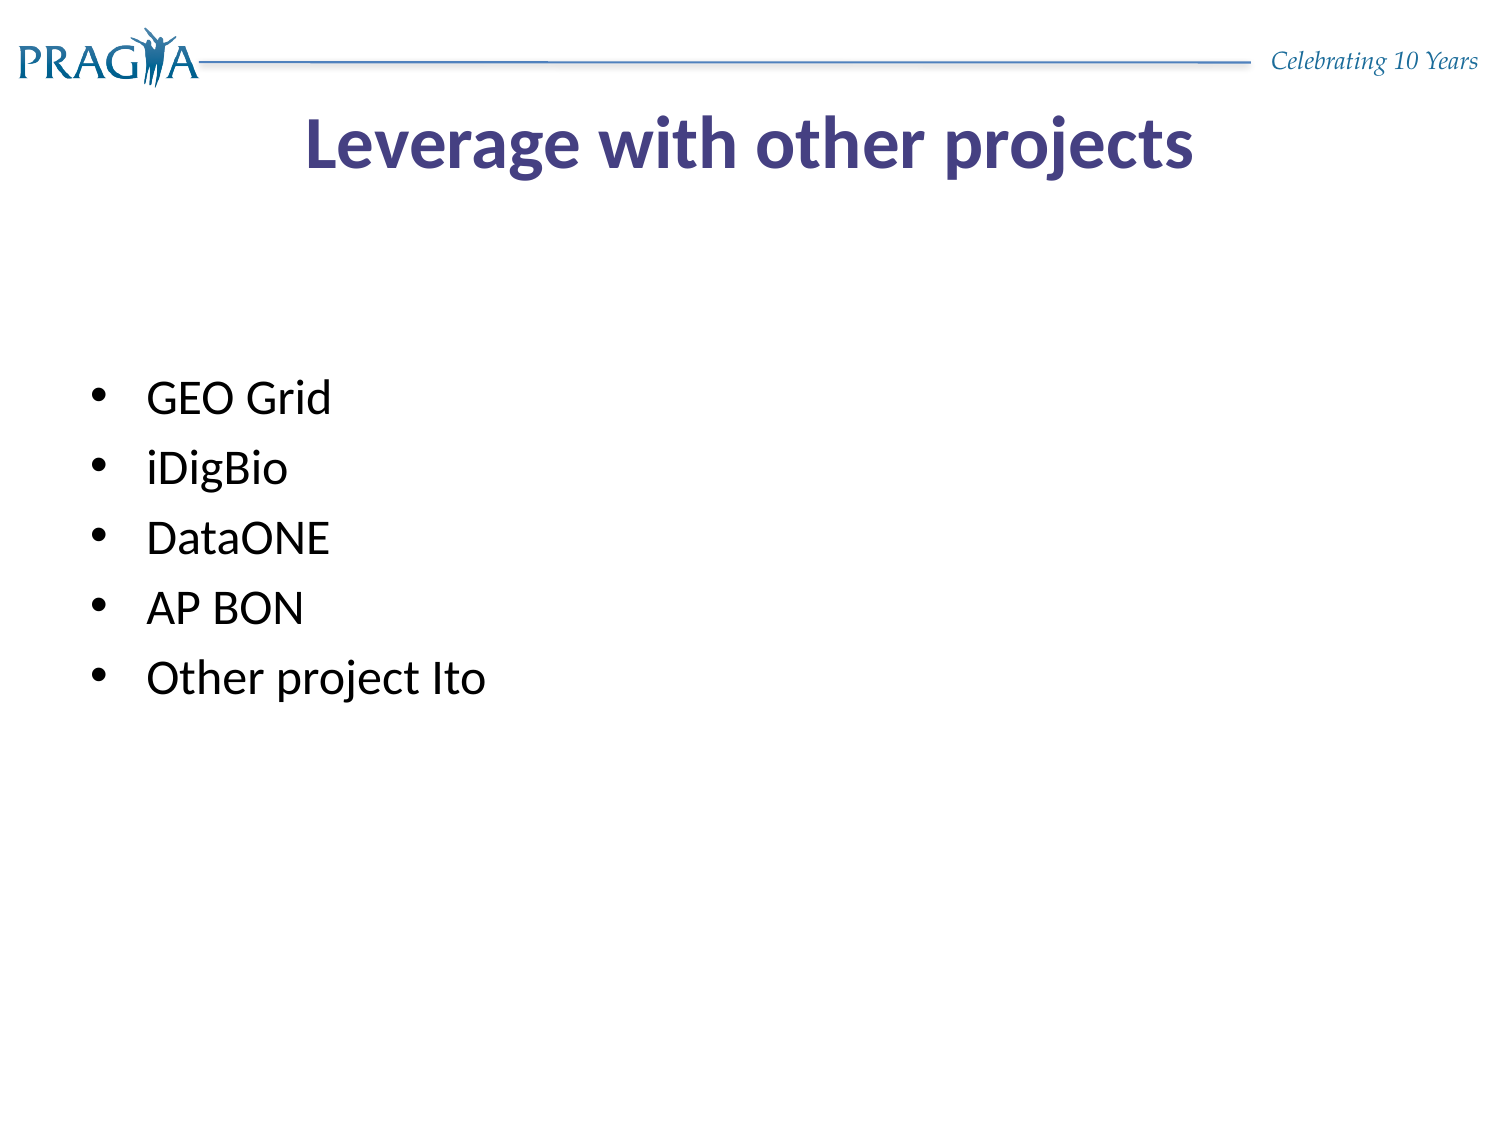

# Leverage with other projects

GEO Grid
iDigBio
DataONE
AP BON
Other project Ito